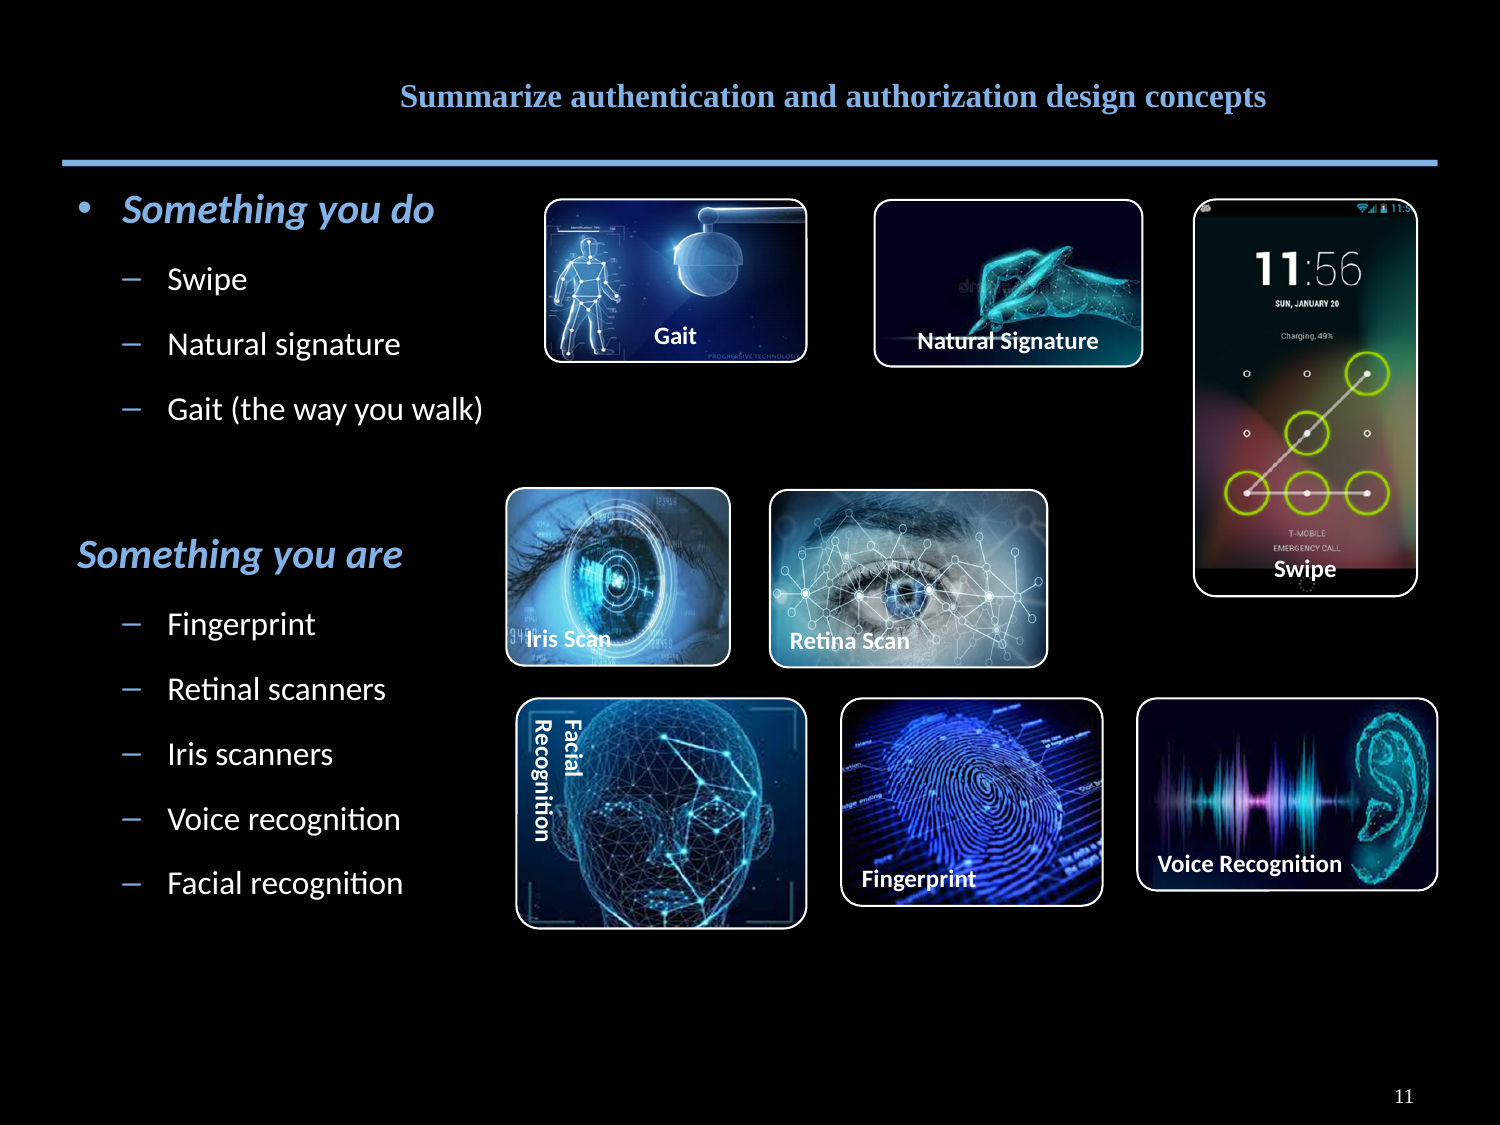

# Summarize authentication and authorization design concepts
Something you do
Swipe
Natural signature
Gait (the way you walk)

Something you are
Fingerprint
Retinal scanners
Iris scanners
Voice recognition
Facial recognition
Gait
Swipe
Natural Signature
Iris Scan
Retina Scan

Facial Recognition
Fingerprint
Voice Recognition
11